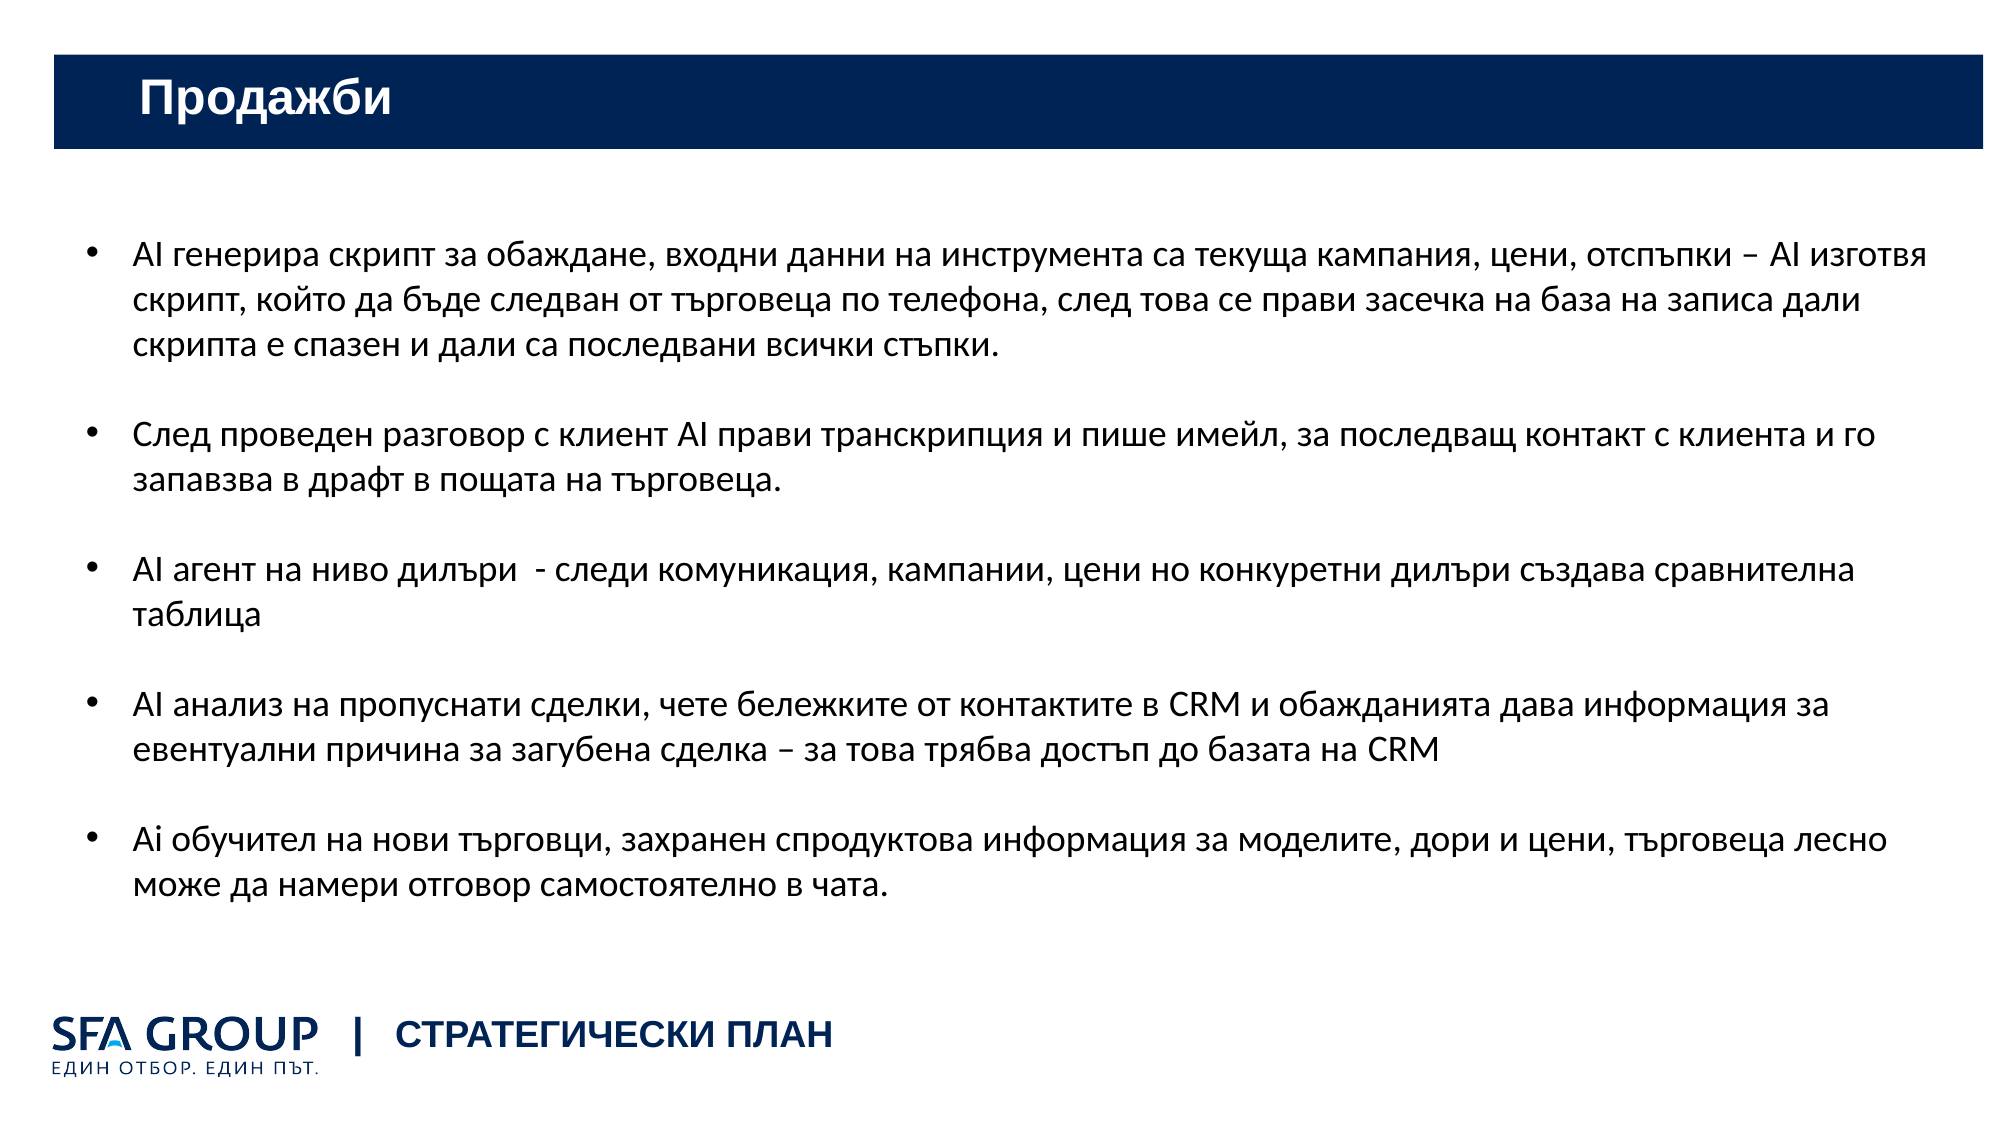

# Продажби

AI генерира скрипт за обаждане, входни данни на инструмента са текуща кампания, цени, отспъпки – AI изготвя скрипт, който да бъде следван от търговеца по телефона, след това се прави засечка на база на записа дали скрипта е спазен и дали са последвани всички стъпки.

След проведен разговор с клиент AI прави транскрипция и пише имейл, за последващ контакт с клиента и го запавзва в драфт в пощата на търговеца.

AI агент на ниво дилъри  - следи комуникация, кампании, цени но конкуретни дилъри създава сравнителна таблица

AI анализ на пропуснати сделки, чете бележките от контактите в CRM и обажданията дава информация за евентуални причина за загубена сделка – за това трябва достъп до базата на CRM

Ai обучител на нови търговци, захранен спродуктова информация за моделите, дори и цени, търговеца лесно може да намери отговор самостоятелно в чата.